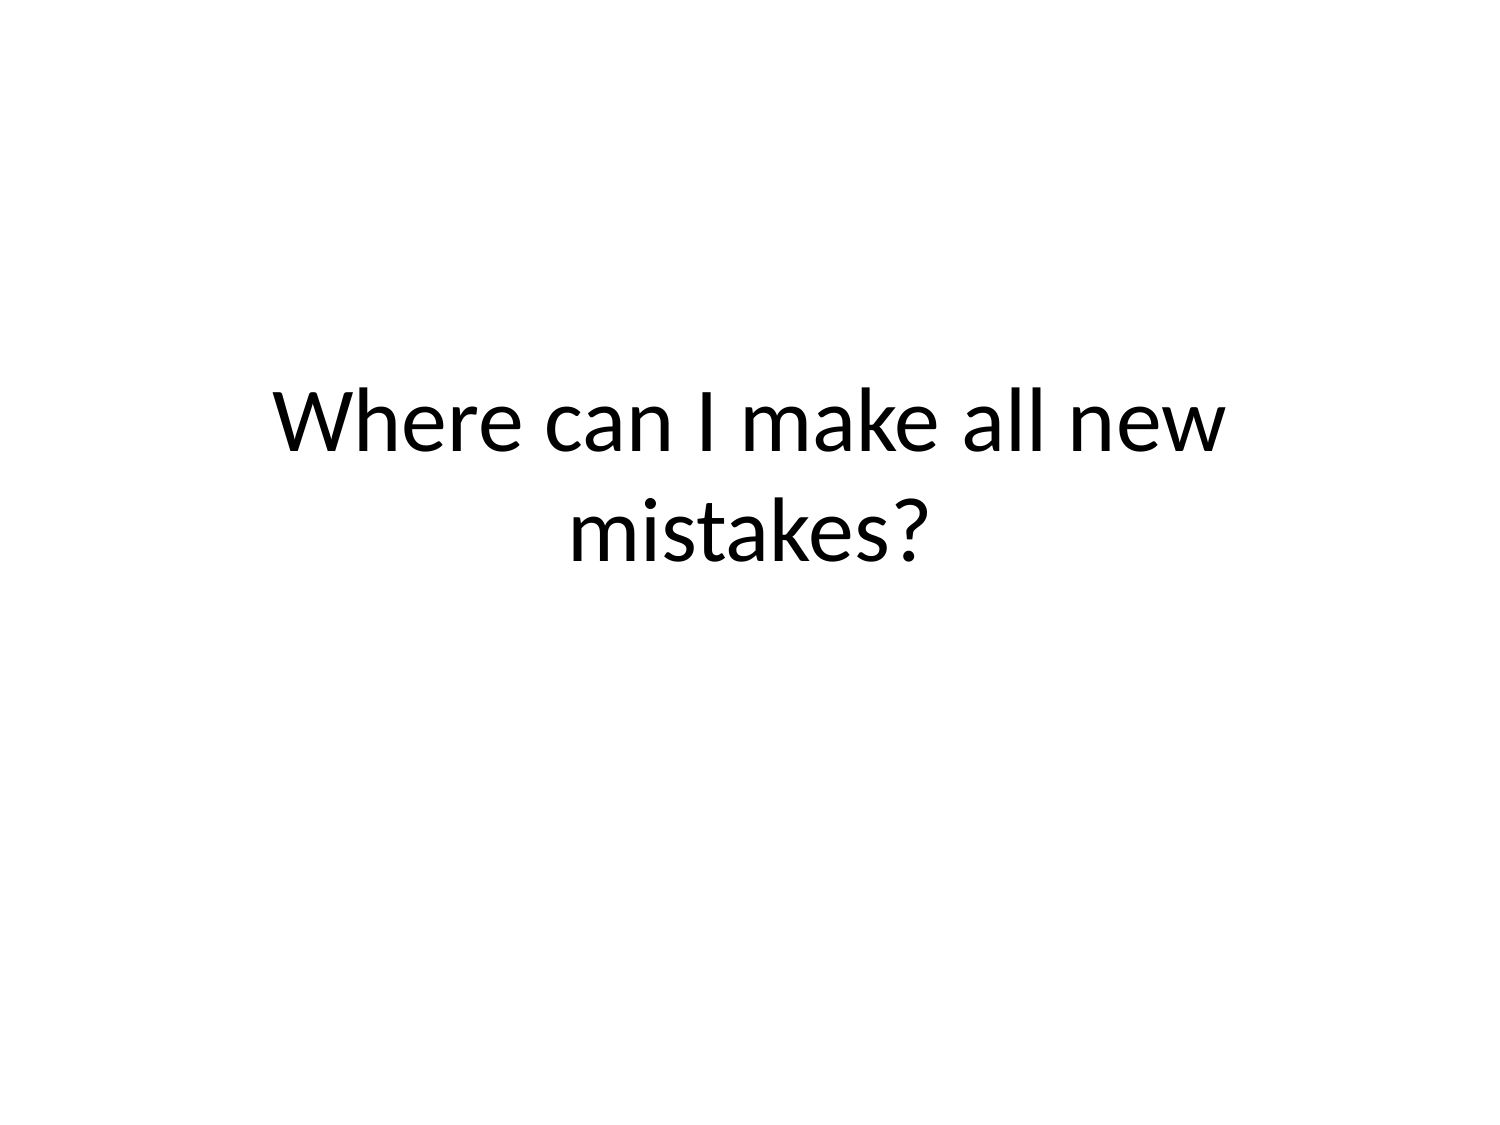

# Where can I make all new mistakes?